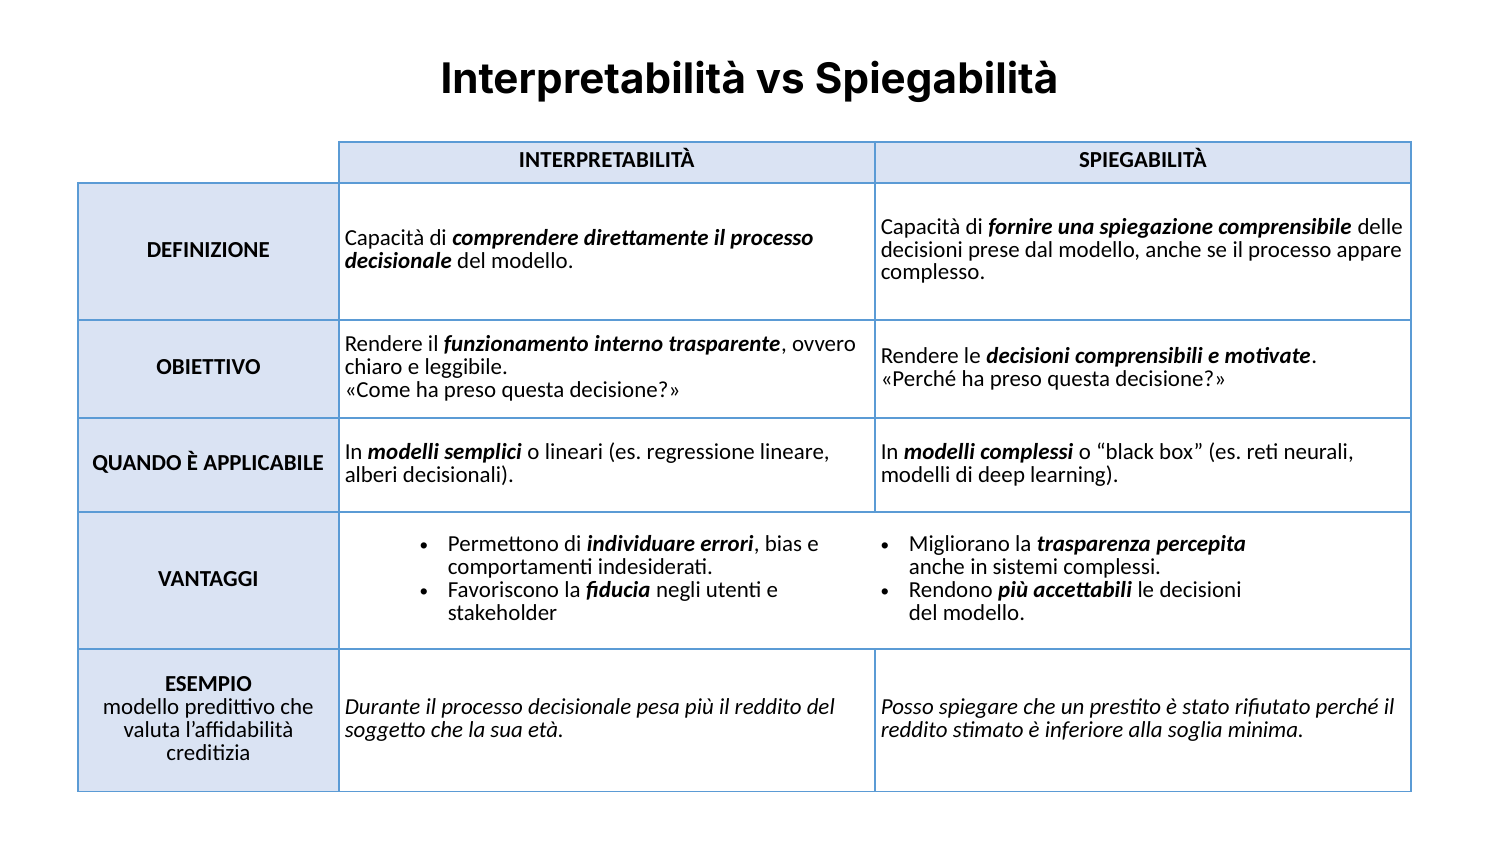

Interpretabilità vs Spiegabilità
|  | INTERPRETABILITÀ | SPIEGABILITÀ |
| --- | --- | --- |
| DEFINIZIONE | Capacità di comprendere direttamente il processo decisionale del modello. | Capacità di fornire una spiegazione comprensibile delle decisioni prese dal modello, anche se il processo appare complesso. |
| OBIETTIVO | Rendere il funzionamento interno trasparente, ovvero chiaro e leggibile. «Come ha preso questa decisione?» | Rendere le decisioni comprensibili e motivate. «Perché ha preso questa decisione?» |
| QUANDO È APPLICABILE | In modelli semplici o lineari (es. regressione lineare, alberi decisionali). | In modelli complessi o “black box” (es. reti neurali, modelli di deep learning). |
| VANTAGGI | Permettono di individuare errori, bias e comportamenti indesiderati. Favoriscono la fiducia negli utenti e stakeholder | Migliorano la trasparenza percepita anche in sistemi complessi. Rendono più accettabili le decisioni del modello. |
| ESEMPIO modello predittivo che valuta l’affidabilità creditizia | Durante il processo decisionale pesa più il reddito del soggetto che la sua età. | Posso spiegare che un prestito è stato rifiutato perché il reddito stimato è inferiore alla soglia minima. |